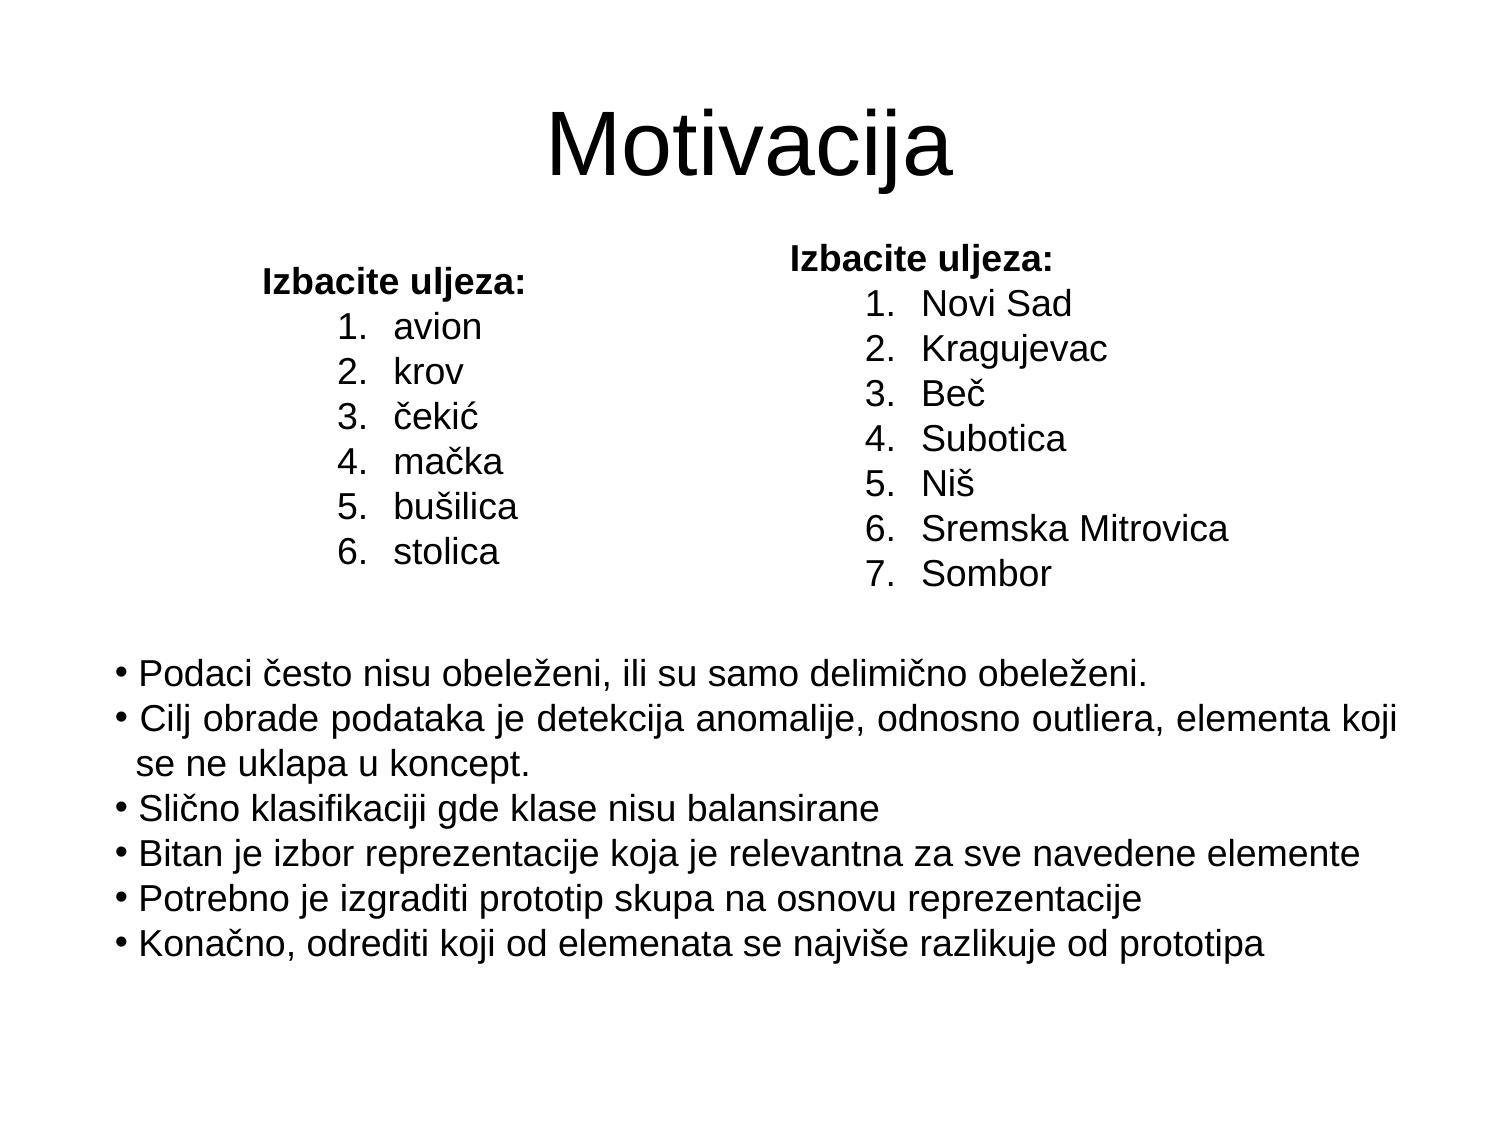

# Motivacija
Izbacite uljeza:
Novi Sad
Kragujevac
Beč
Subotica
Niš
Sremska Mitrovica
Sombor
Izbacite uljeza:
avion
krov
čekić
mačka
bušilica
stolica
 Podaci često nisu obeleženi, ili su samo delimično obeleženi.
 Cilj obrade podataka je detekcija anomalije, odnosno outliera, elementa koji   se ne uklapa u koncept.
 Slično klasifikaciji gde klase nisu balansirane
 Bitan je izbor reprezentacije koja je relevantna za sve navedene elemente
 Potrebno je izgraditi prototip skupa na osnovu reprezentacije
 Konačno, odrediti koji od elemenata se najviše razlikuje od prototipa